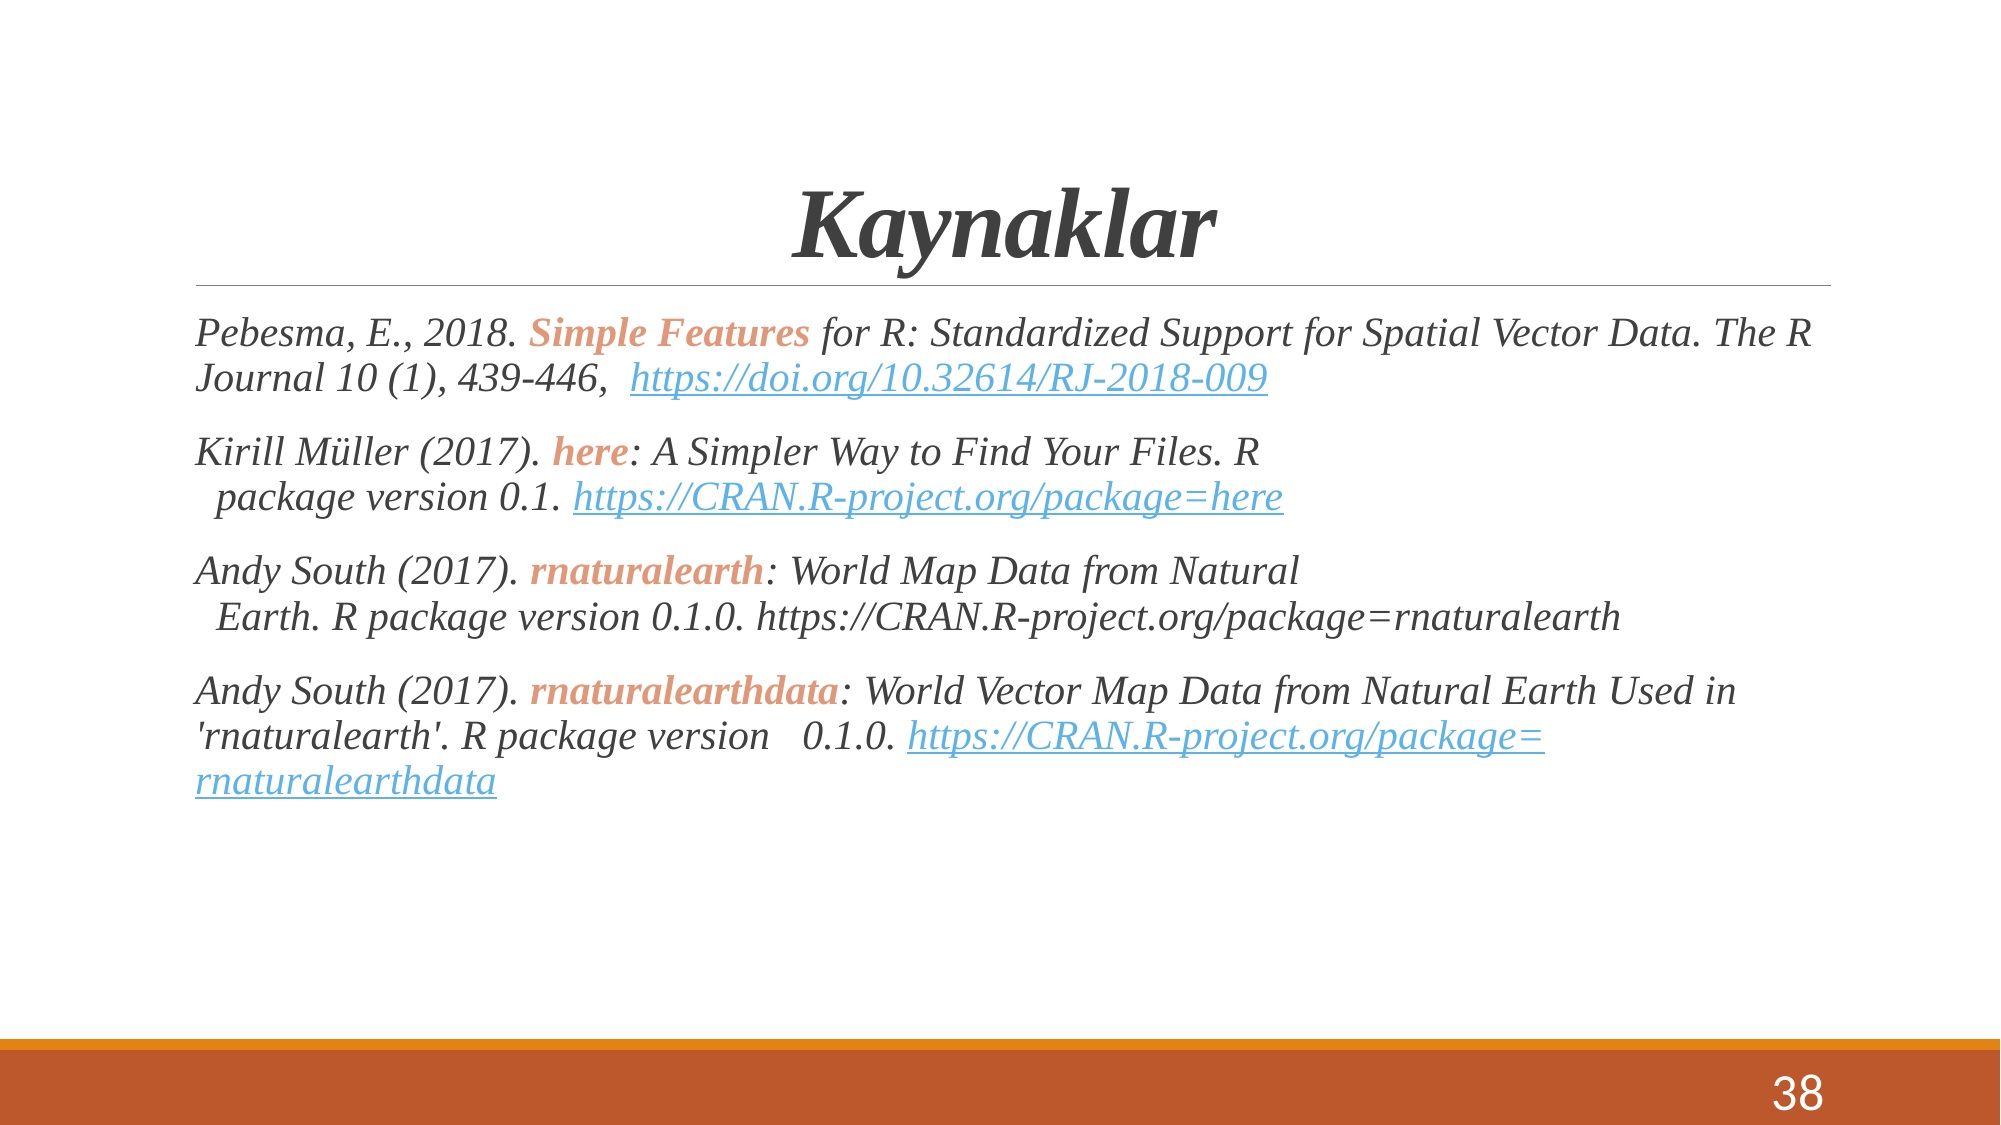

# Kaynaklar
Pebesma, E., 2018. Simple Features for R: Standardized Support for Spatial Vector Data. The R Journal 10 (1), 439-446,  https://doi.org/10.32614/RJ-2018-009
Kirill Müller (2017). here: A Simpler Way to Find Your Files. R
  package version 0.1. https://CRAN.R-project.org/package=here
Andy South (2017). rnaturalearth: World Map Data from Natural
  Earth. R package version 0.1.0. https://CRAN.R-project.org/package=rnaturalearth
Andy South (2017). rnaturalearthdata: World Vector Map Data from Natural Earth Used in 'rnaturalearth'. R package version   0.1.0. https://CRAN.R-project.org/package=rnaturalearthdata
38